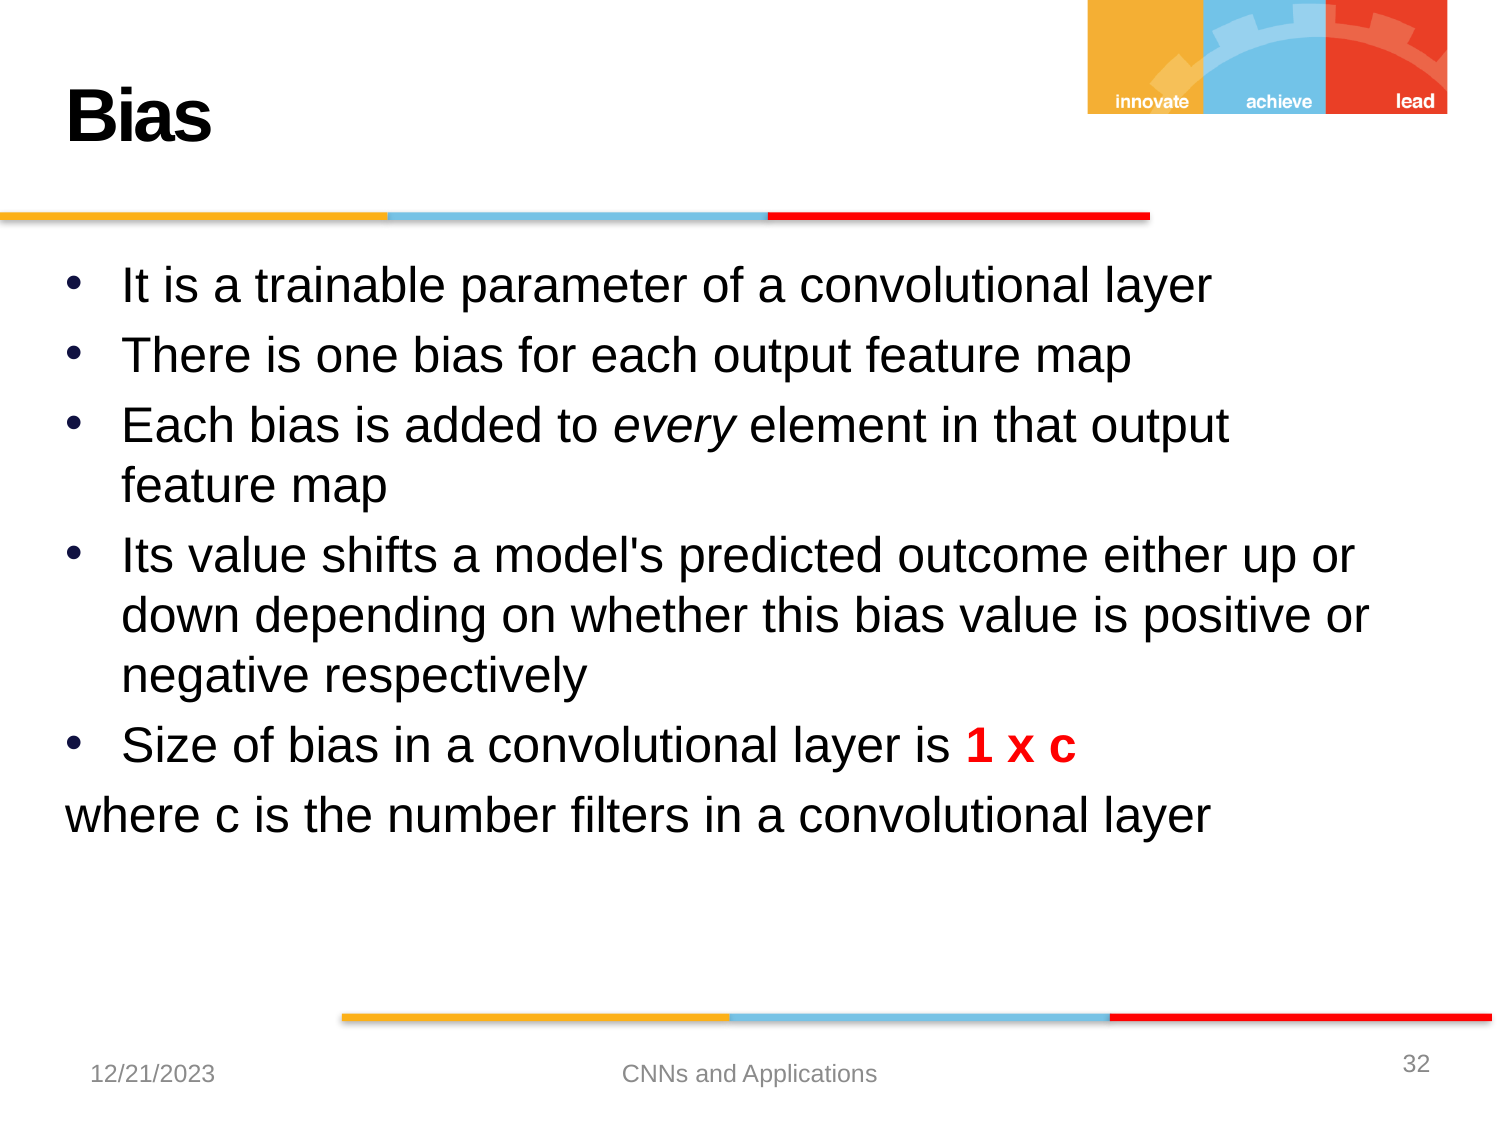

Bias
It is a trainable parameter of a convolutional layer
There is one bias for each output feature map
Each bias is added to every element in that output feature map
Its value shifts a model's predicted outcome either up or down depending on whether this bias value is positive or negative respectively
Size of bias in a convolutional layer is 1 x c
where c is the number filters in a convolutional layer
32
12/21/2023
CNNs and Applications